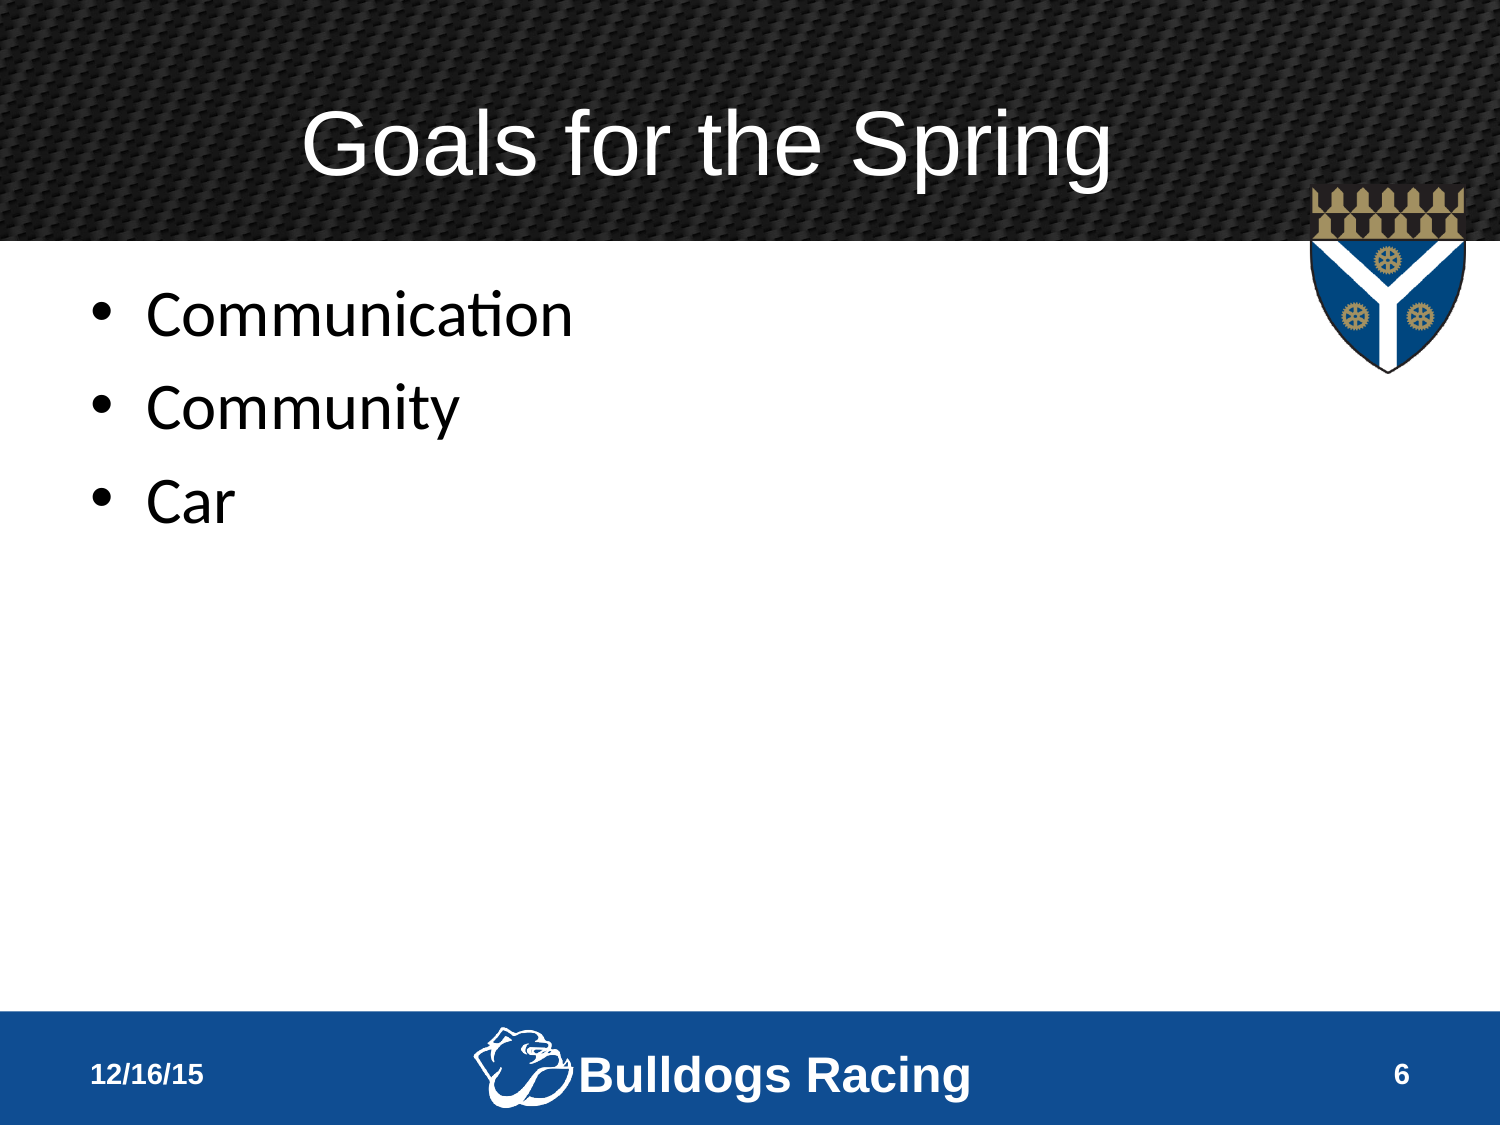

# Goals for the Spring
Communication
Community
Car
12/16/15
Bulldogs Racing
6